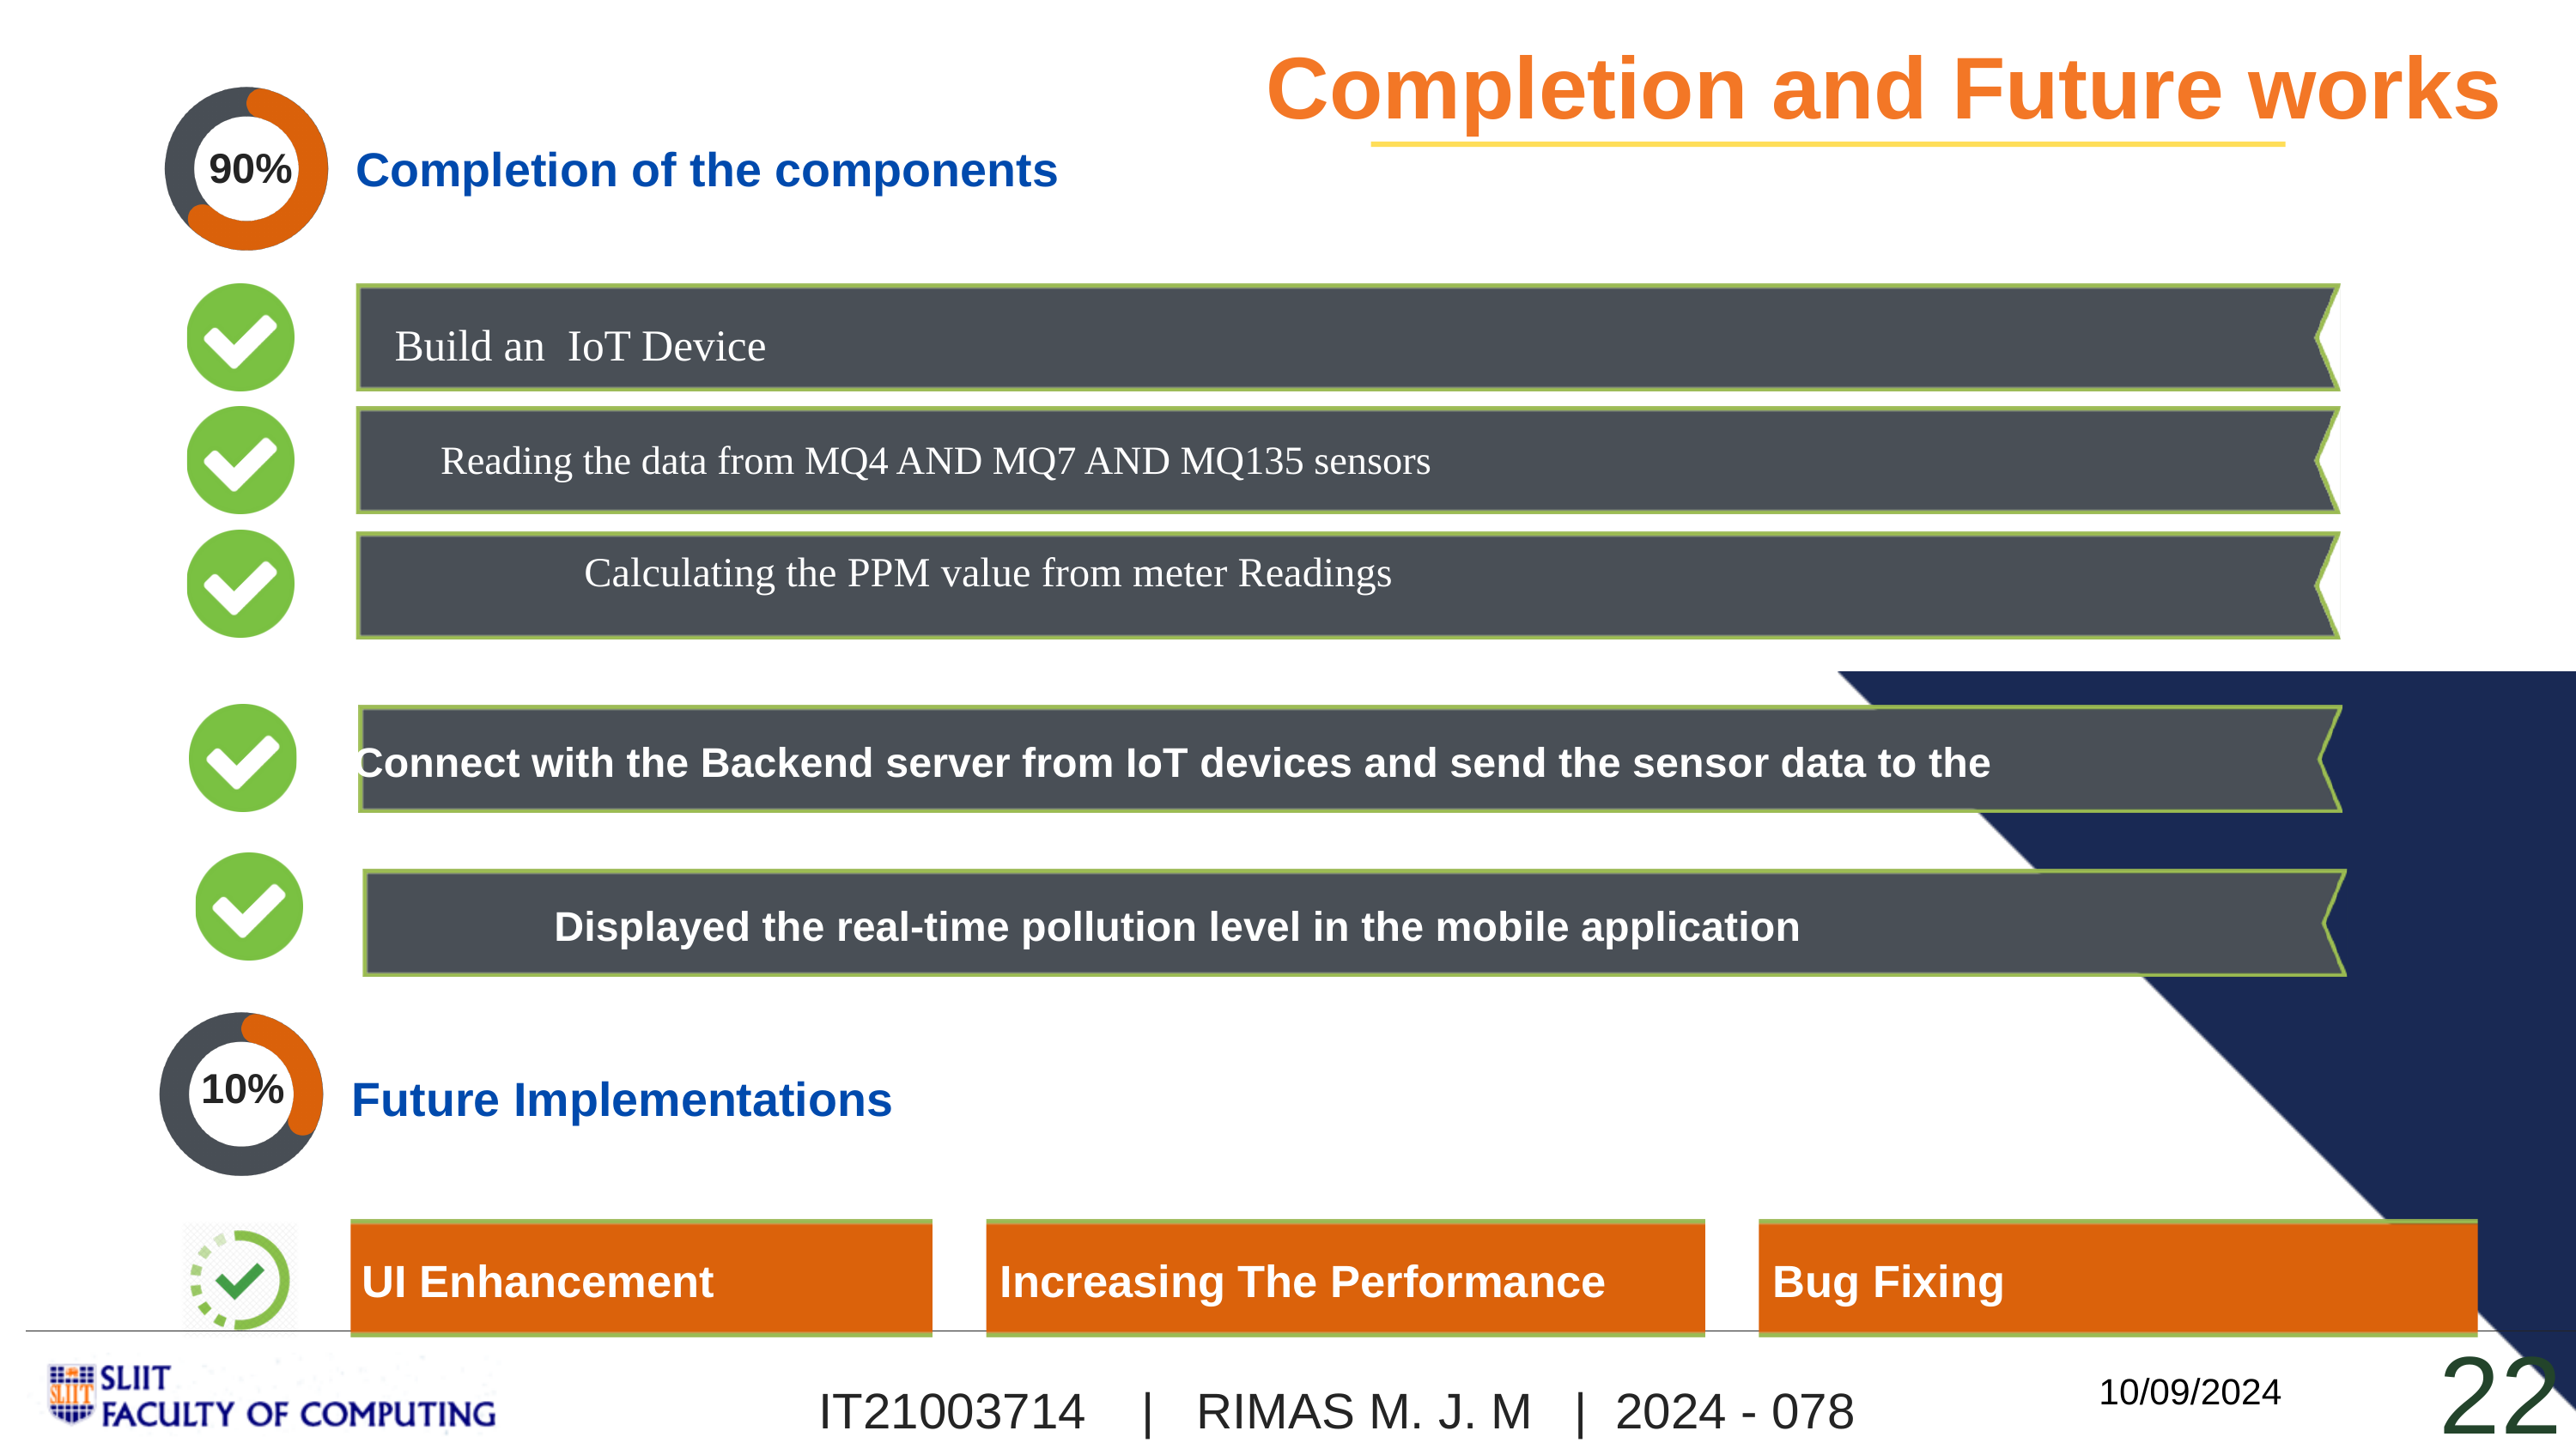

Completion and Future works

Completion of the components
90%

Build an  IoT Device

Reading the data from MQ4 AND MQ7 AND MQ135 sensors
Calculating the PPM value from meter Readings

Connect with the Backend server from IoT devices and send the sensor data to the database

Displayed the real-time pollution level in the mobile application

10%
Future Implementations

UI Enhancement

Increasing The Performance

Bug Fixing

22

10/09/2024
IT21003714    |   RIMAS M. J. M   |  2024 - 078